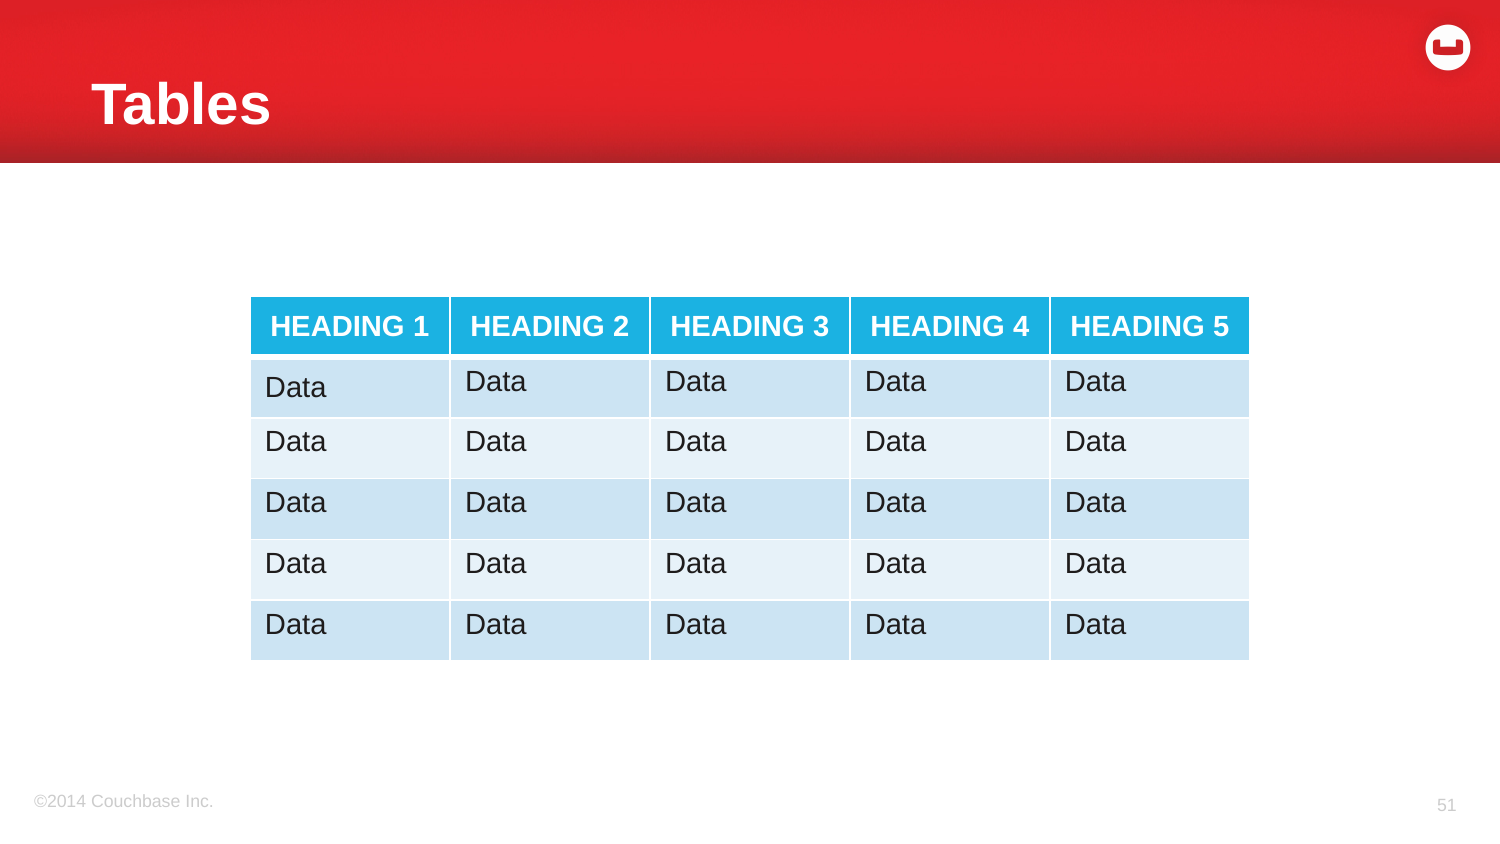

# Tables
| HEADING 1 | HEADING 2 | HEADING 3 | HEADING 4 | HEADING 5 |
| --- | --- | --- | --- | --- |
| Data | Data | Data | Data | Data |
| Data | Data | Data | Data | Data |
| Data | Data | Data | Data | Data |
| Data | Data | Data | Data | Data |
| Data | Data | Data | Data | Data |
51